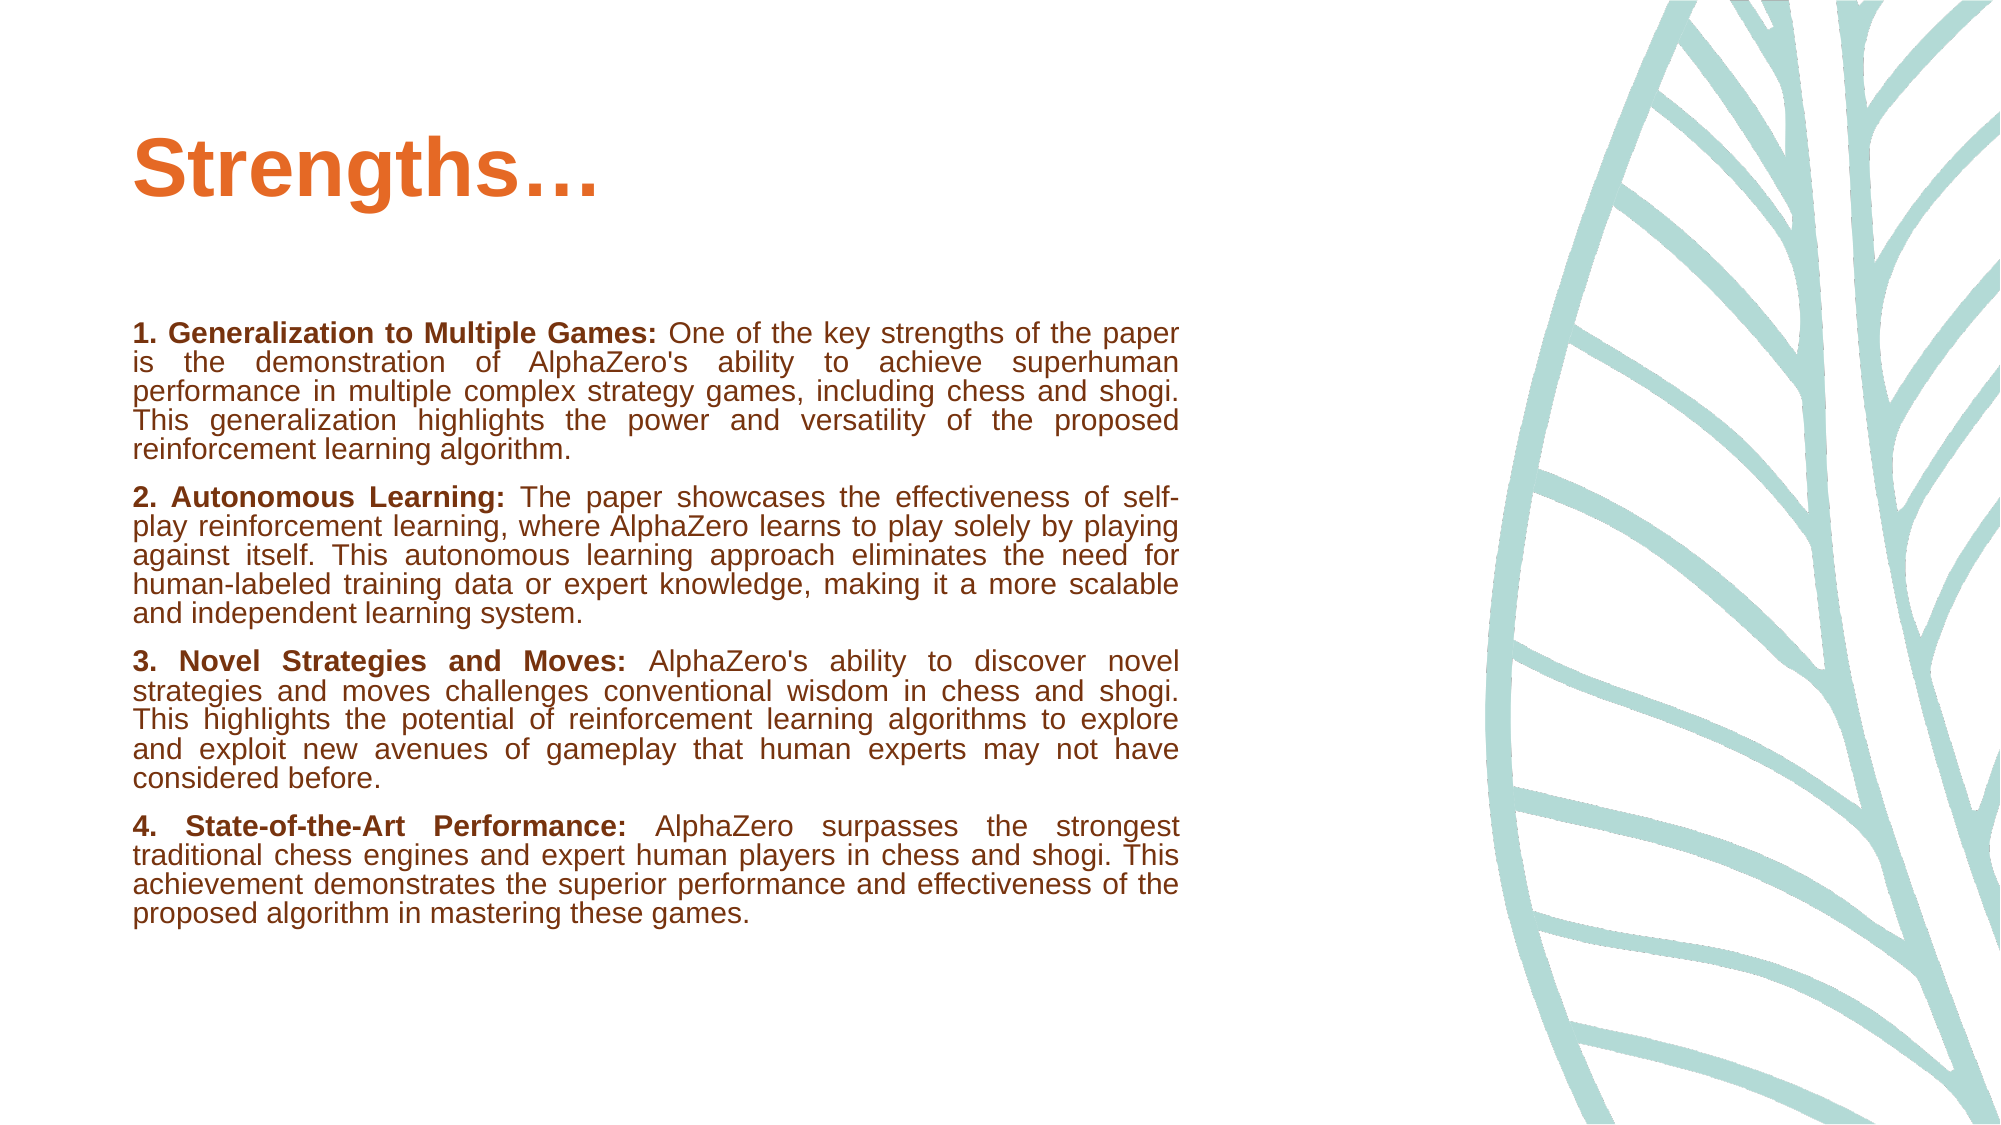

# Strengths…
1. Generalization to Multiple Games: One of the key strengths of the paper is the demonstration of AlphaZero's ability to achieve superhuman performance in multiple complex strategy games, including chess and shogi. This generalization highlights the power and versatility of the proposed reinforcement learning algorithm.
2. Autonomous Learning: The paper showcases the effectiveness of self-play reinforcement learning, where AlphaZero learns to play solely by playing against itself. This autonomous learning approach eliminates the need for human-labeled training data or expert knowledge, making it a more scalable and independent learning system.
3. Novel Strategies and Moves: AlphaZero's ability to discover novel strategies and moves challenges conventional wisdom in chess and shogi. This highlights the potential of reinforcement learning algorithms to explore and exploit new avenues of gameplay that human experts may not have considered before.
4. State-of-the-Art Performance: AlphaZero surpasses the strongest traditional chess engines and expert human players in chess and shogi. This achievement demonstrates the superior performance and effectiveness of the proposed algorithm in mastering these games.